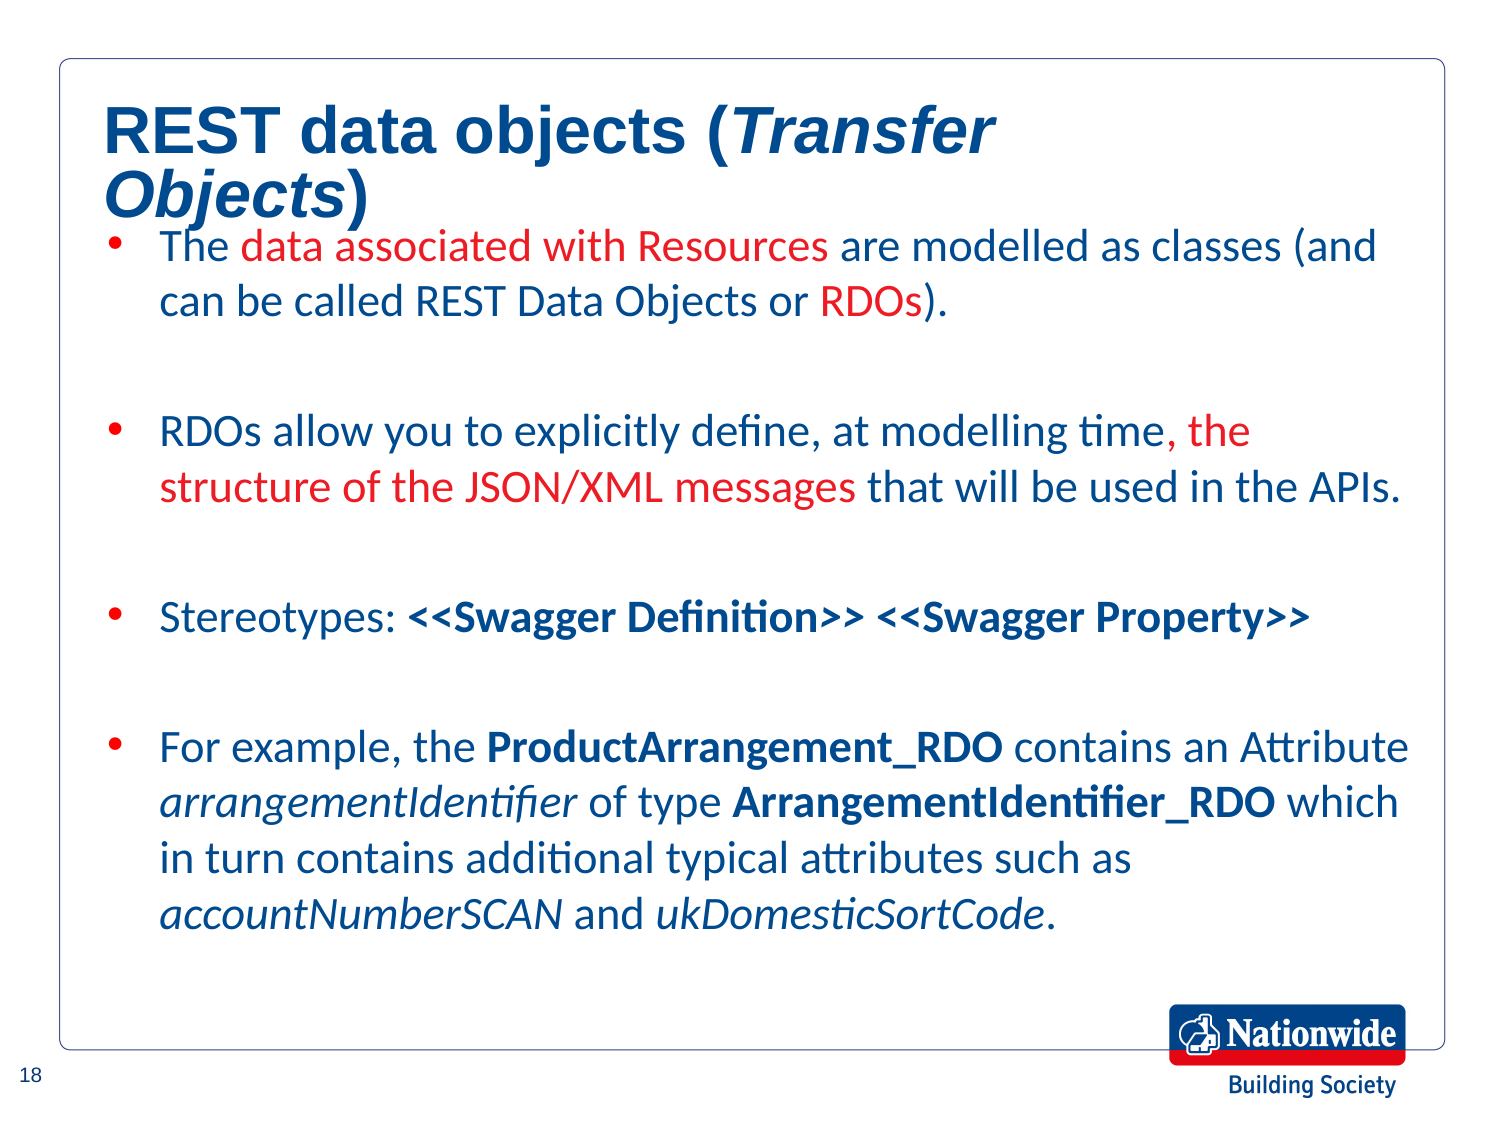

REST data objects (Transfer Objects)
The data associated with Resources are modelled as classes (and can be called REST Data Objects or RDOs).

RDOs allow you to explicitly define, at modelling time, the structure of the JSON/XML messages that will be used in the APIs.

Stereotypes: <<Swagger Definition>> <<Swagger Property>>

For example, the ProductArrangement_RDO contains an Attribute arrangementIdentifier of type ArrangementIdentifier_RDO which in turn contains additional typical attributes such as accountNumberSCAN and ukDomesticSortCode.